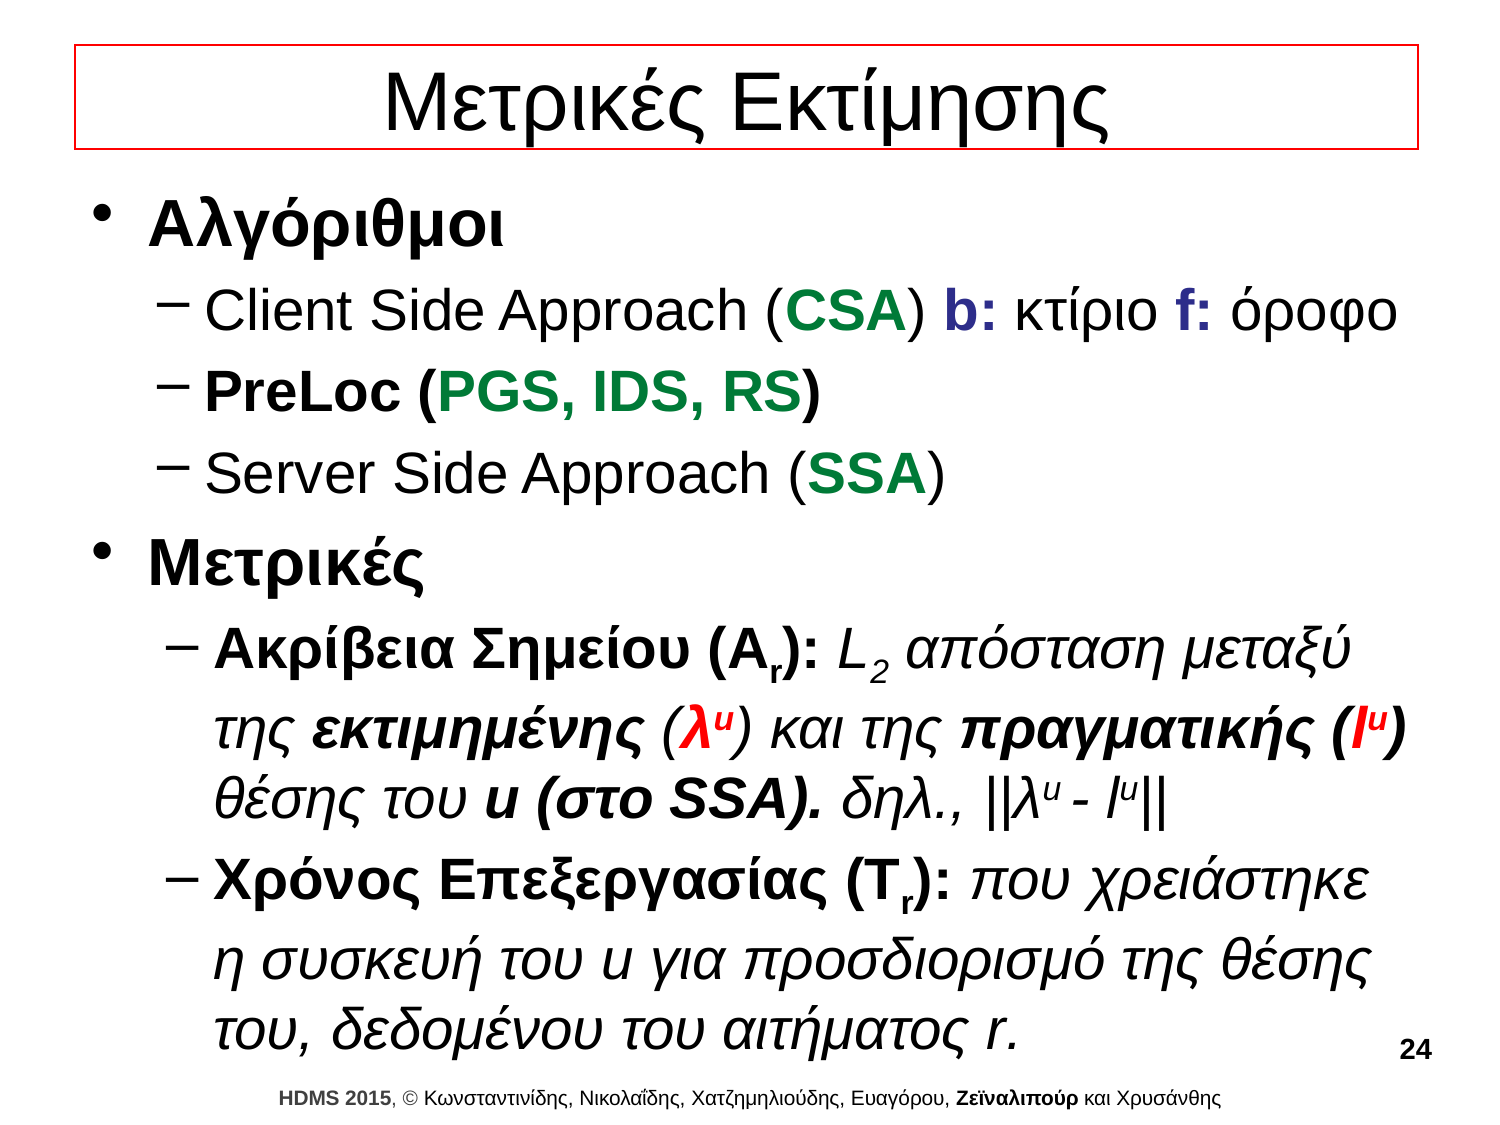

# Μετρικές Εκτίμησης
Αλγόριθμοι
Client Side Approach (CSA) b: κτίριο f: όροφο
PreLoc (PGS, IDS, RS)
Server Side Approach (SSA)
Μετρικές
Ακρίβεια Σημείου (Ar): L2 απόσταση μεταξύ της εκτιμημένης (λu) και της πραγματικής (lu) θέσης του u (στο SSA). δηλ., ||λu - lu||
Χρόνος Επεξεργασίας (Tr): που χρειάστηκε η συσκευή του u για προσδιορισμό της θέσης του, δεδομένου του αιτήματος r.